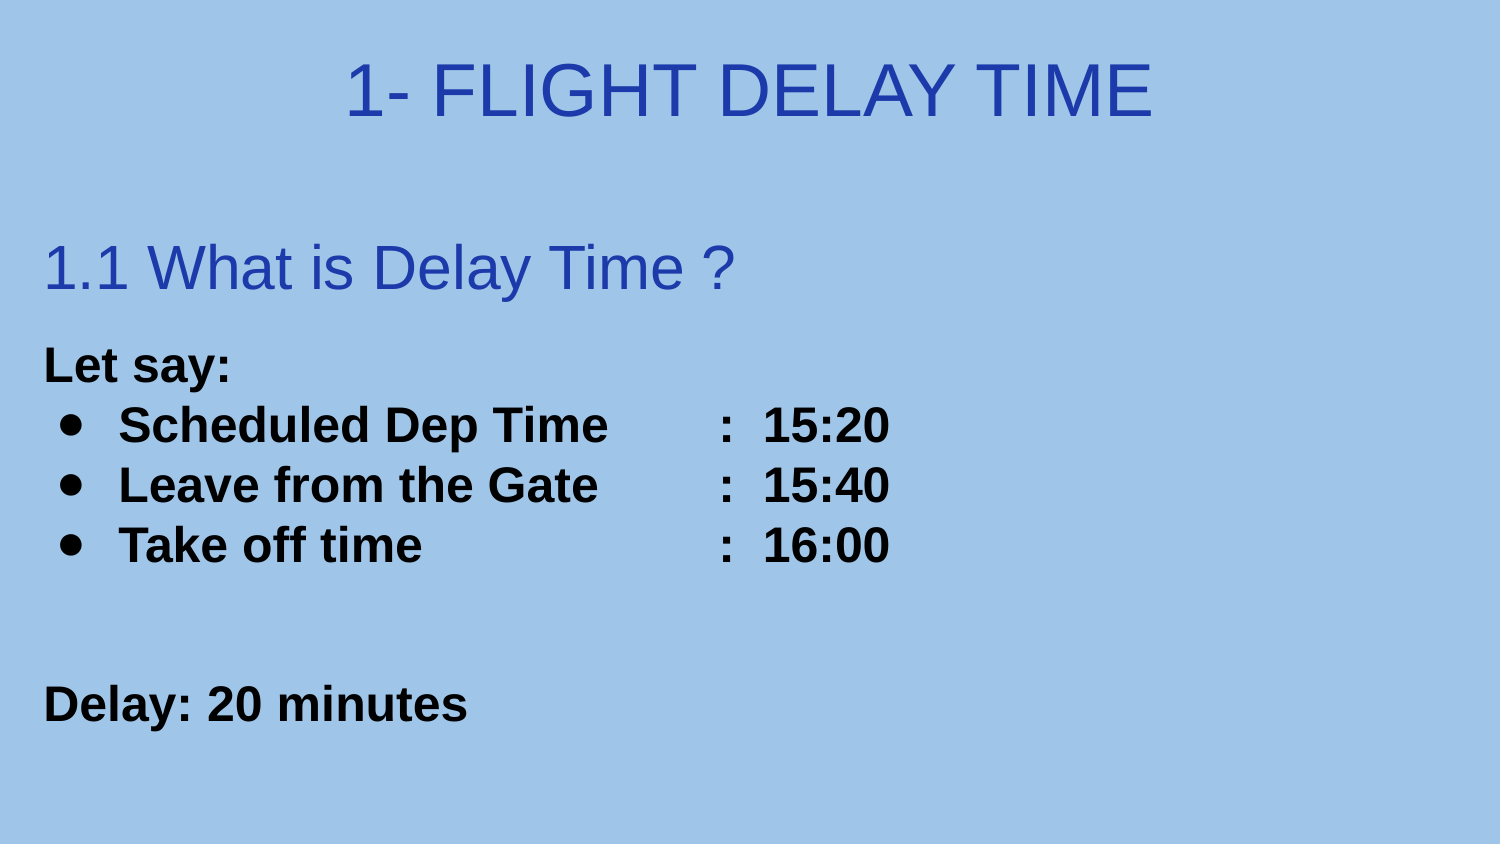

1- FLIGHT DELAY TIME
# 1.1 What is Delay Time ?
Let say:
Scheduled Dep Time 	:  15:20
Leave from the Gate	:  15:40
Take off time		:  16:00

Delay: 20 minutes